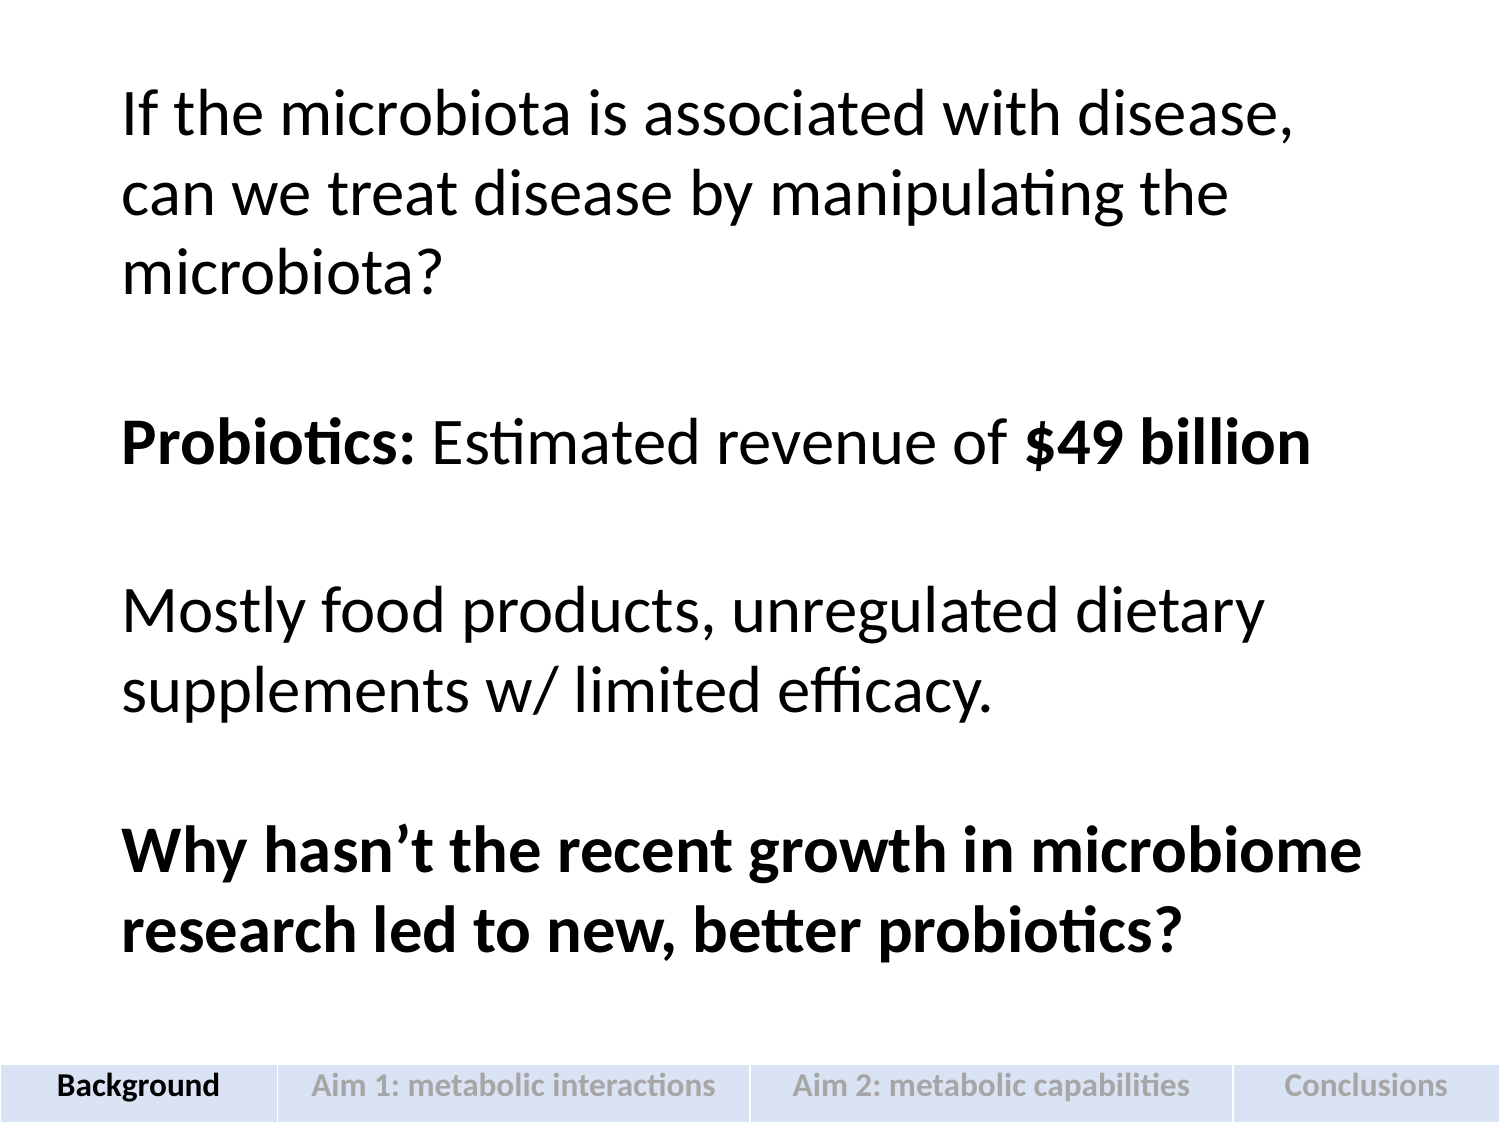

If the microbiota is associated with disease, can we treat disease by manipulating the microbiota?
Probiotics: Estimated revenue of $49 billion
Mostly food products, unregulated dietary supplements w/ limited efficacy.

Why hasn’t the recent growth in microbiome research led to new, better probiotics?
| Background | Aim 1: metabolic interactions | Aim 2: metabolic capabilities | Conclusions |
| --- | --- | --- | --- |